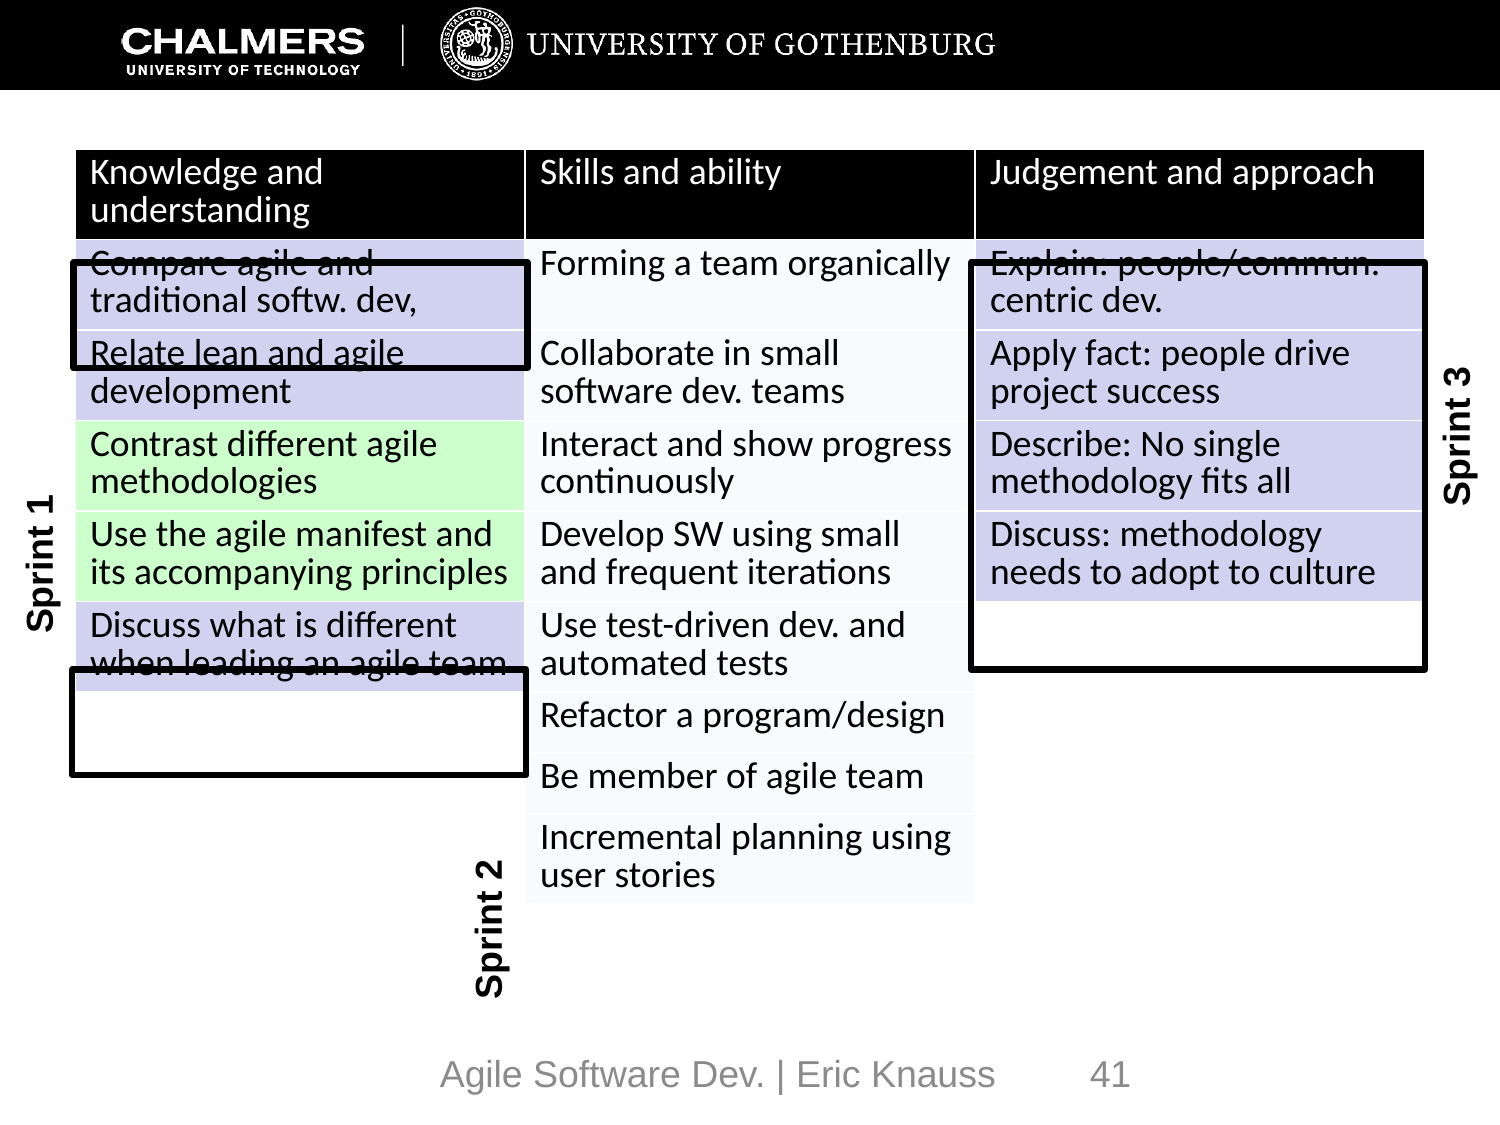

# Course Objectives
| Knowledge and understanding | Skills and ability | Judgement and approach |
| --- | --- | --- |
| Compare agile and traditional softw. dev, | Forming a team organically | Explain: people/commun. centric dev. |
| Relate lean and agile development | Collaborate in small software dev. teams | Apply fact: people drive project success |
| Contrast different agile methodologies | Interact and show progress continuously | Describe: No single methodology fits all |
| Use the agile manifest and its accompanying principles | Develop SW using small and frequent iterations | Discuss: methodology needs to adopt to culture |
| Discuss what is different when leading an agile team | Use test-driven dev. and automated tests |  |
|  | Refactor a program/design |  |
|  | Be member of agile team |  |
|  | Incremental planning using user stories |  |

Sprint 3
Sprint 1

Sprint 2
Agile Software Dev. | Eric Knauss
41